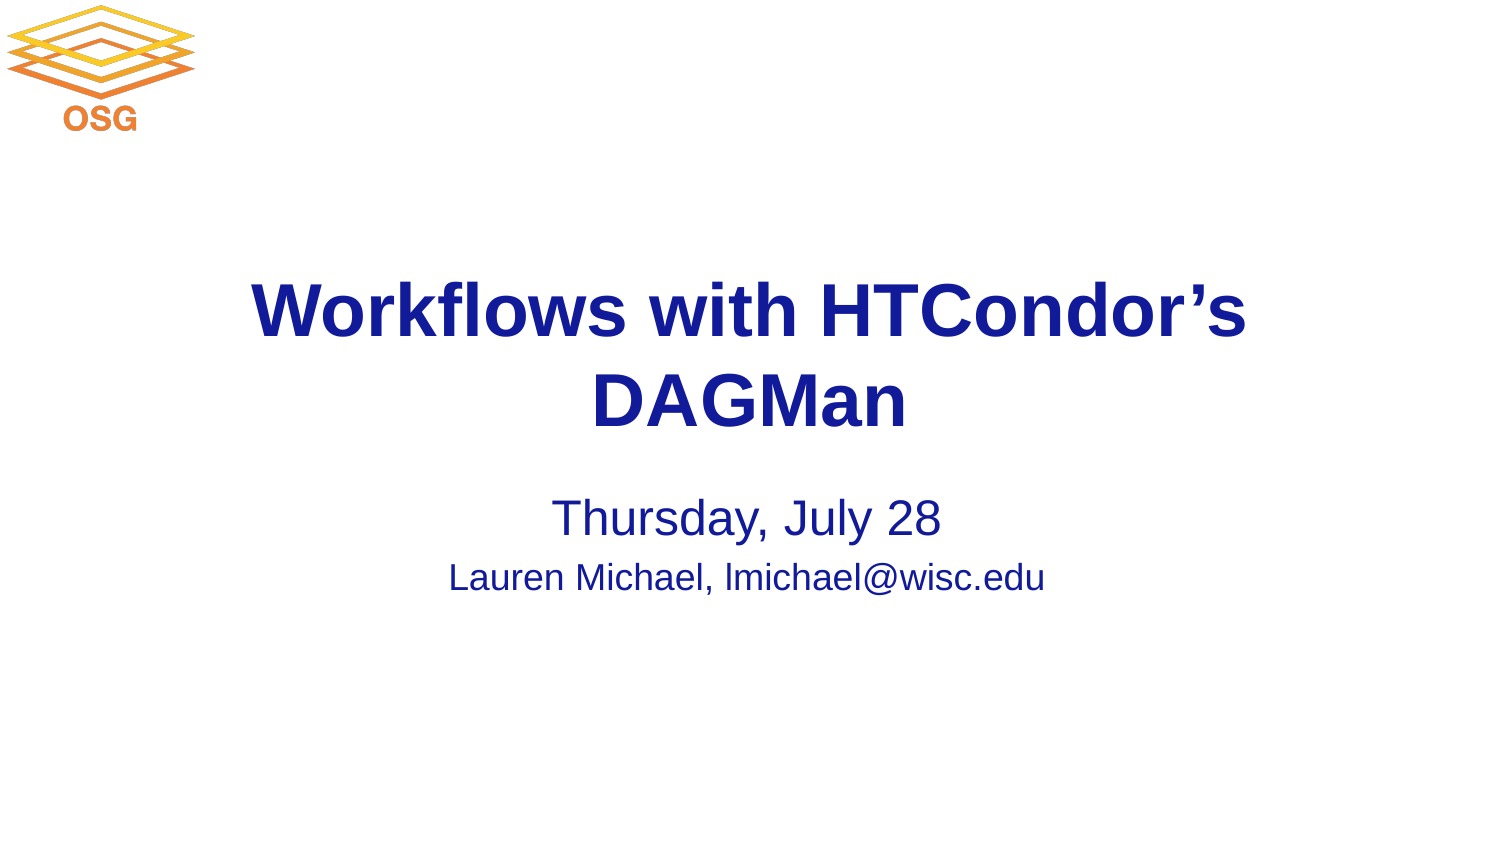

# Workflows with HTCondor’s DAGMan
Thursday, July 28
Lauren Michael, lmichael@wisc.edu